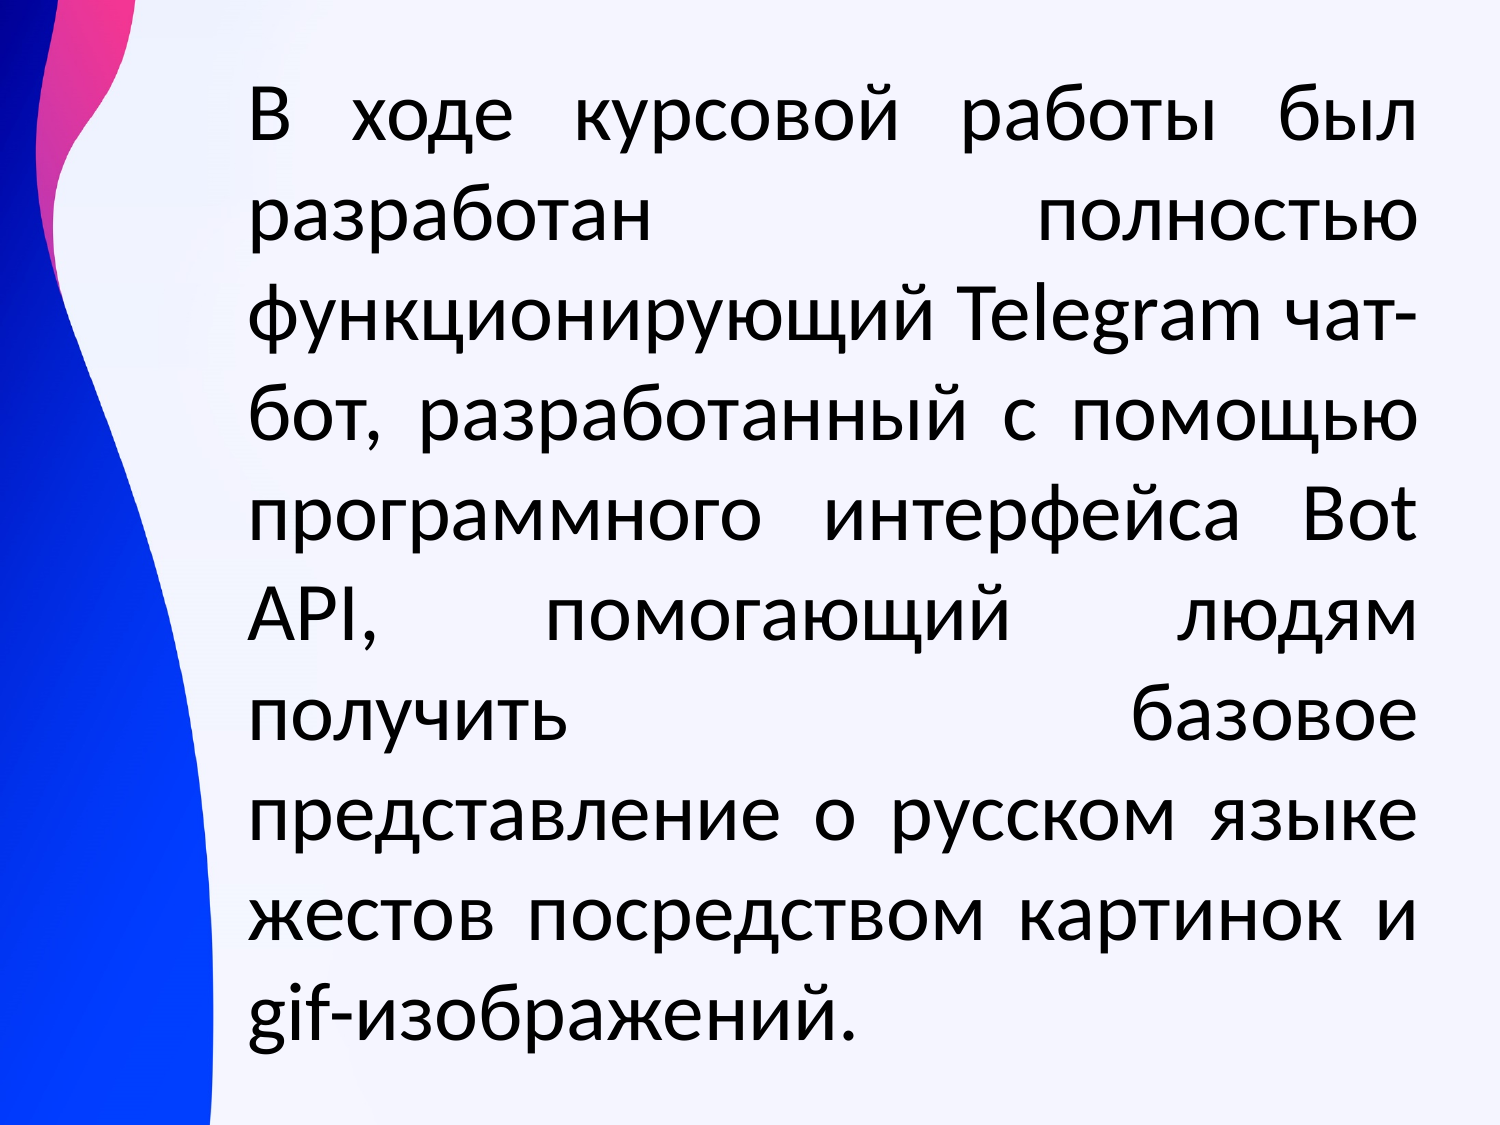

В ходе курсовой работы был разработан полностью функционирующий Telegram чат-бот, разработанный с помощью программного интерфейса Bot API, помогающий людям получить базовое представление о русском языке жестов посредством картинок и gif-изображений.